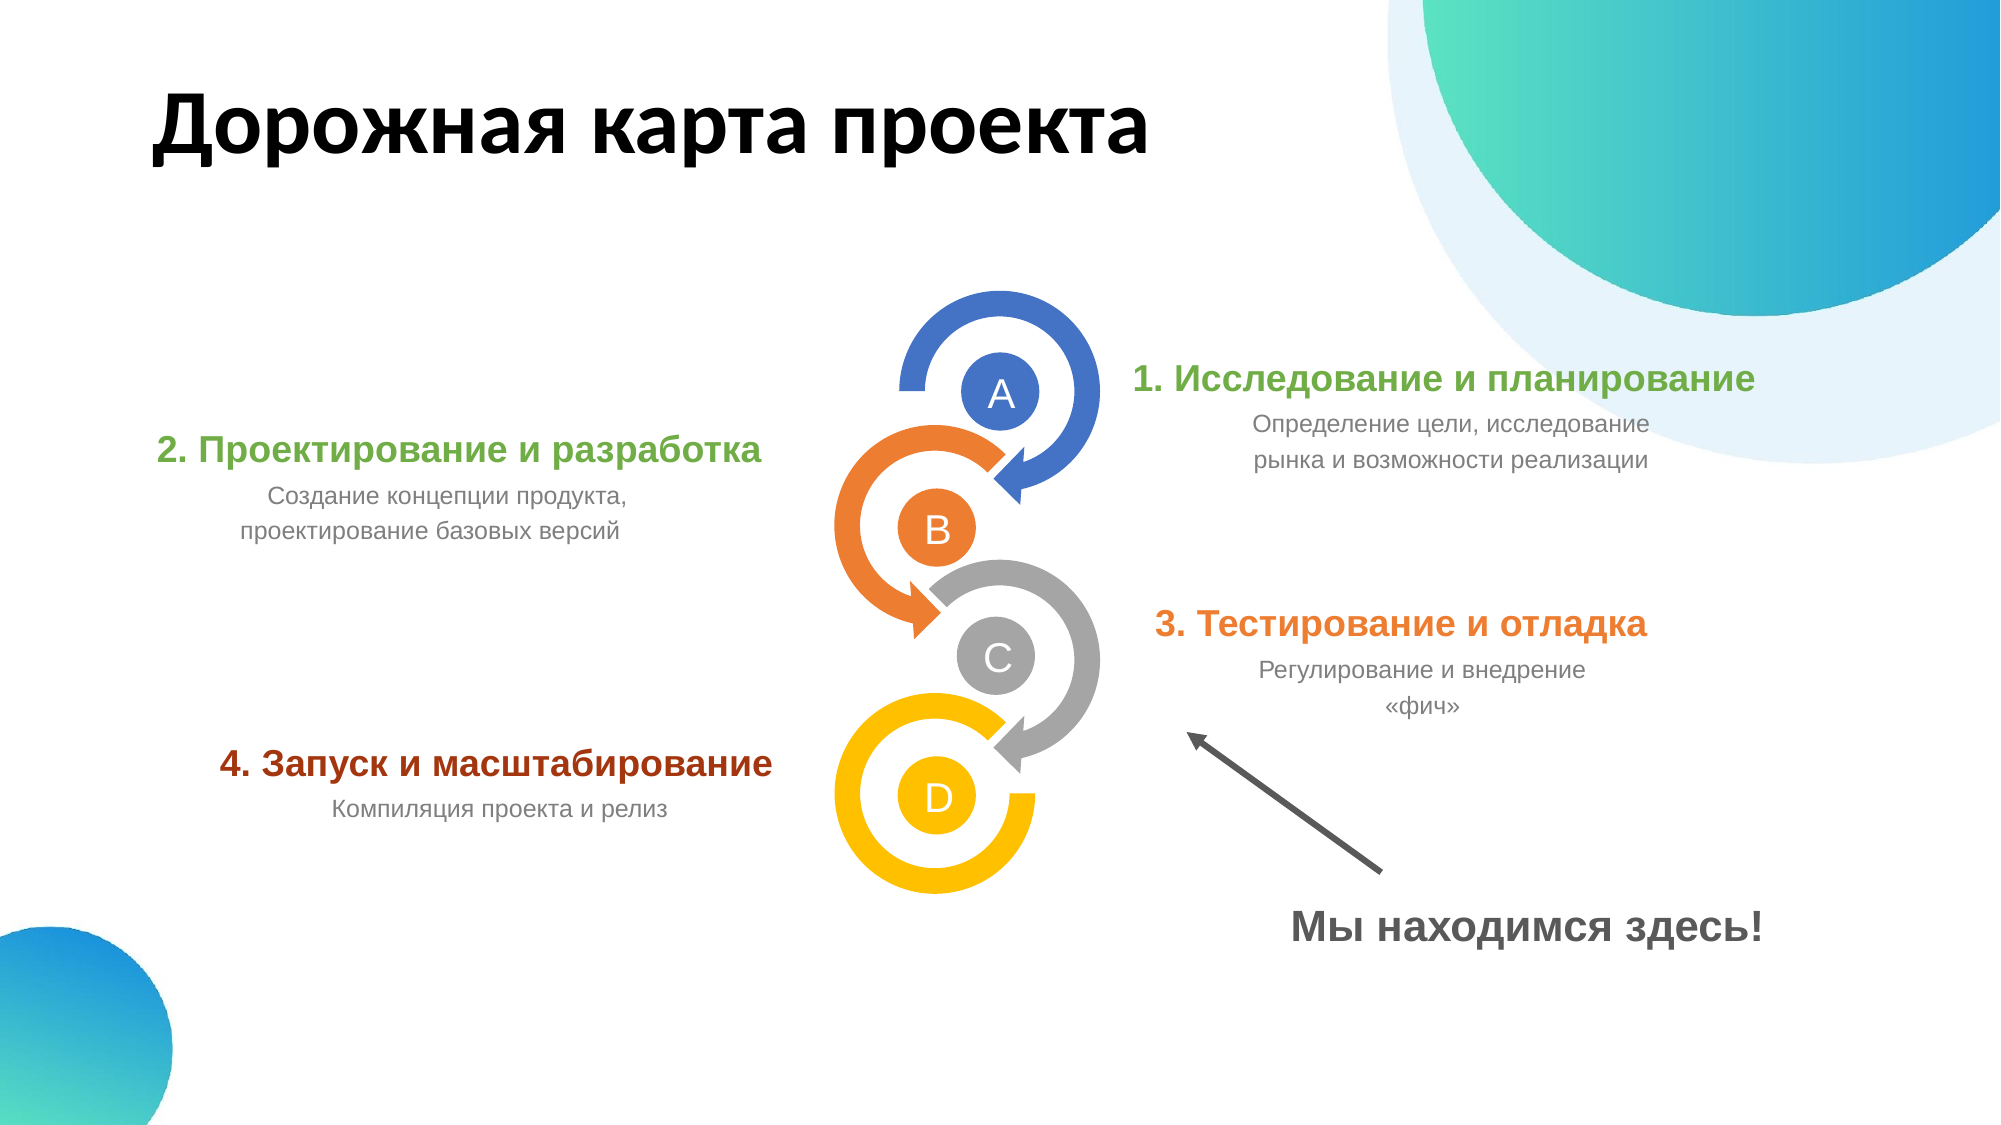

# Дорожная карта проекта

2. Проектирование и разработка
Создание концепции продукта, проектирование базовых версий
 Мы находимся здесь!

A

B

C

D

1. Исследование и планирование
Определение цели, исследование рынка и возможности реализации
3. Тестирование и отладка
Регулирование и внедрение «фич»
4. Запуск и масштабирование
Компиляция проекта и релиз